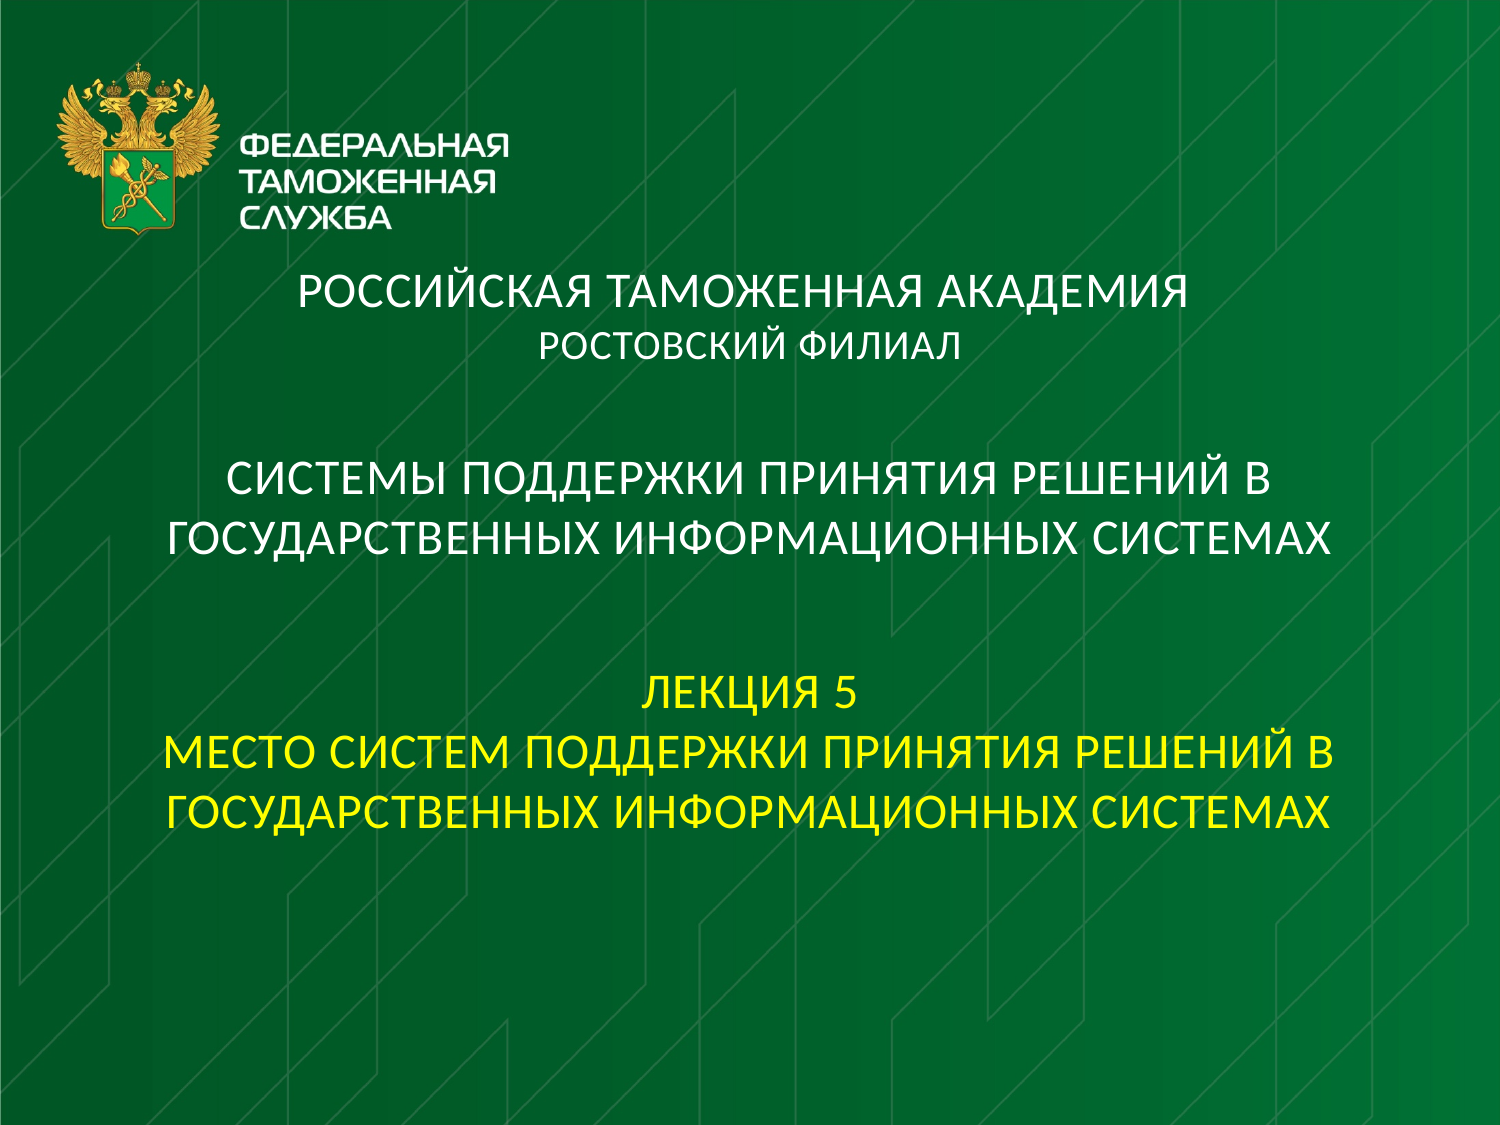

РОССИЙСКАЯ ТАМОЖЕННАЯ АКАДЕМИЯ
Ростовский филиал
Системы поддержки принятия решений в государственных информационных системах
Лекция 5
Место систем поддержки принятия решений в государственных информационных системах